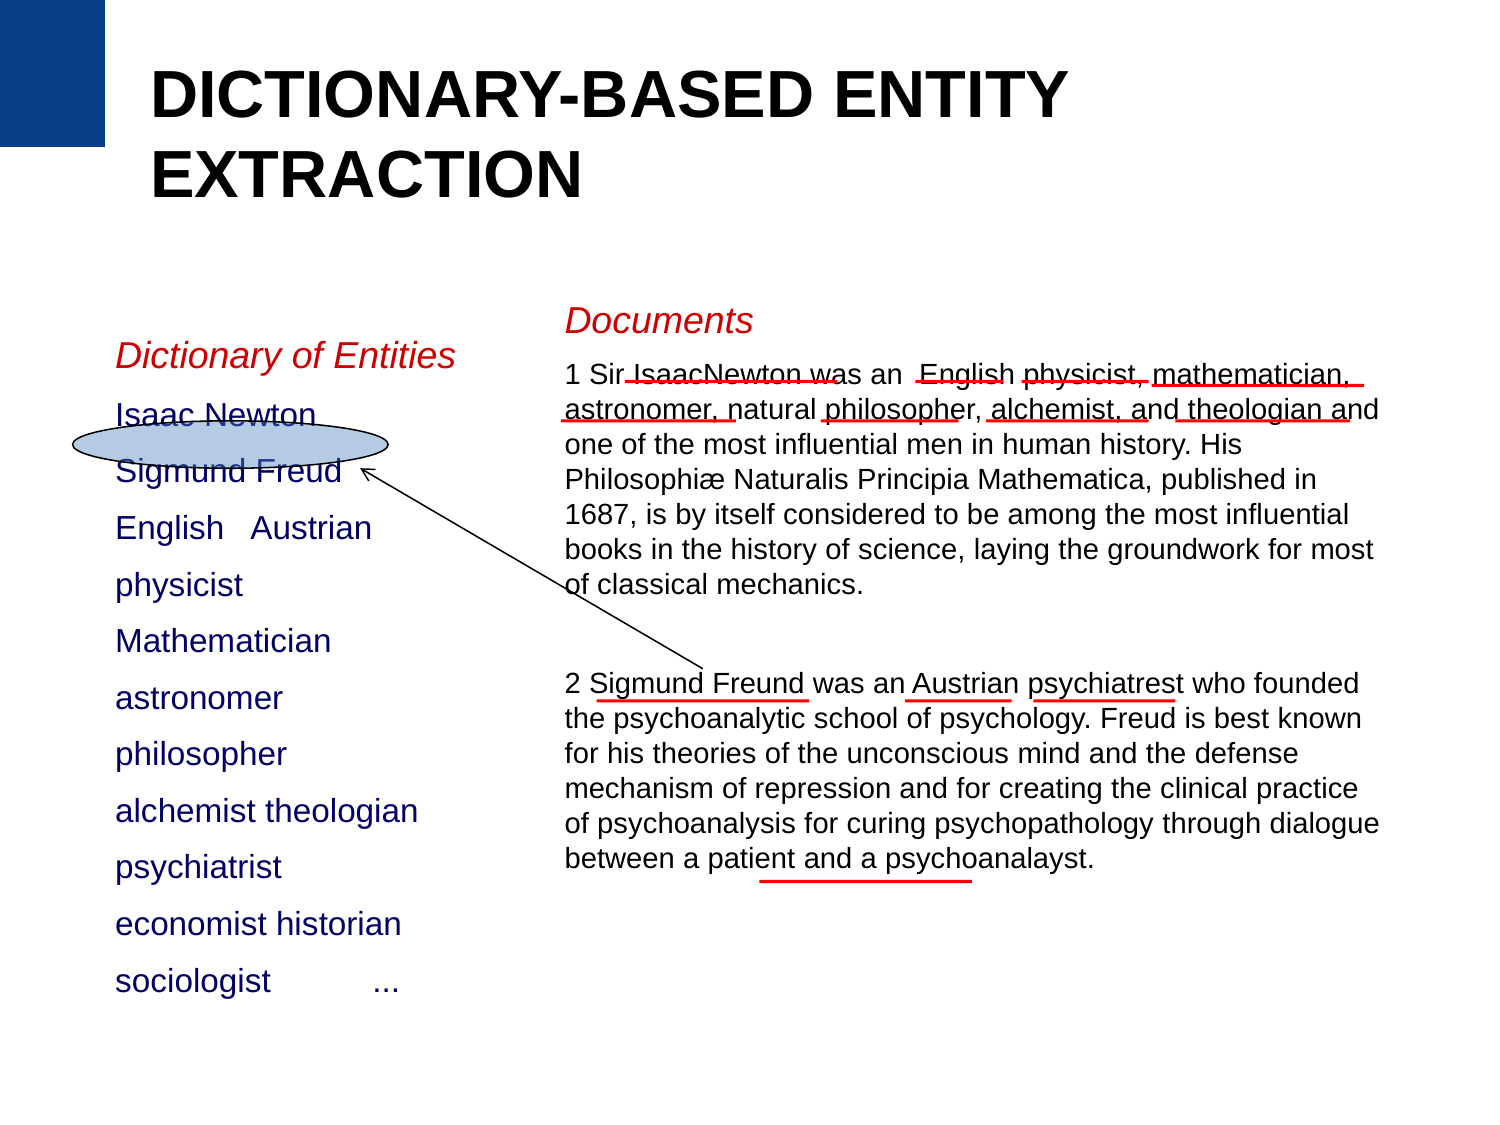

# Dictionary-based Entity Extraction
Documents
1 Sir IsaacNewton was an  English physicist, mathematician, astronomer, natural philosopher, alchemist, and theologian and one of the most influential men in human history. His Philosophiæ Naturalis Principia Mathematica, published in 1687, is by itself considered to be among the most influential books in the history of science, laying the groundwork for most of classical mechanics.

2 Sigmund Freund was an Austrian psychiatrest who founded the psychoanalytic school of psychology. Freud is best known for his theories of the unconscious mind and the defense mechanism of repression and for creating the clinical practice of psychoanalysis for curing psychopathology through dialogue between a patient and a psychoanalayst.
Dictionary of Entities
Isaac Newton
Sigmund Freud
English   Austrian
physicist
Mathematician
astronomer
philosopher
alchemist theologian
psychiatrist
economist historian
sociologist           ...